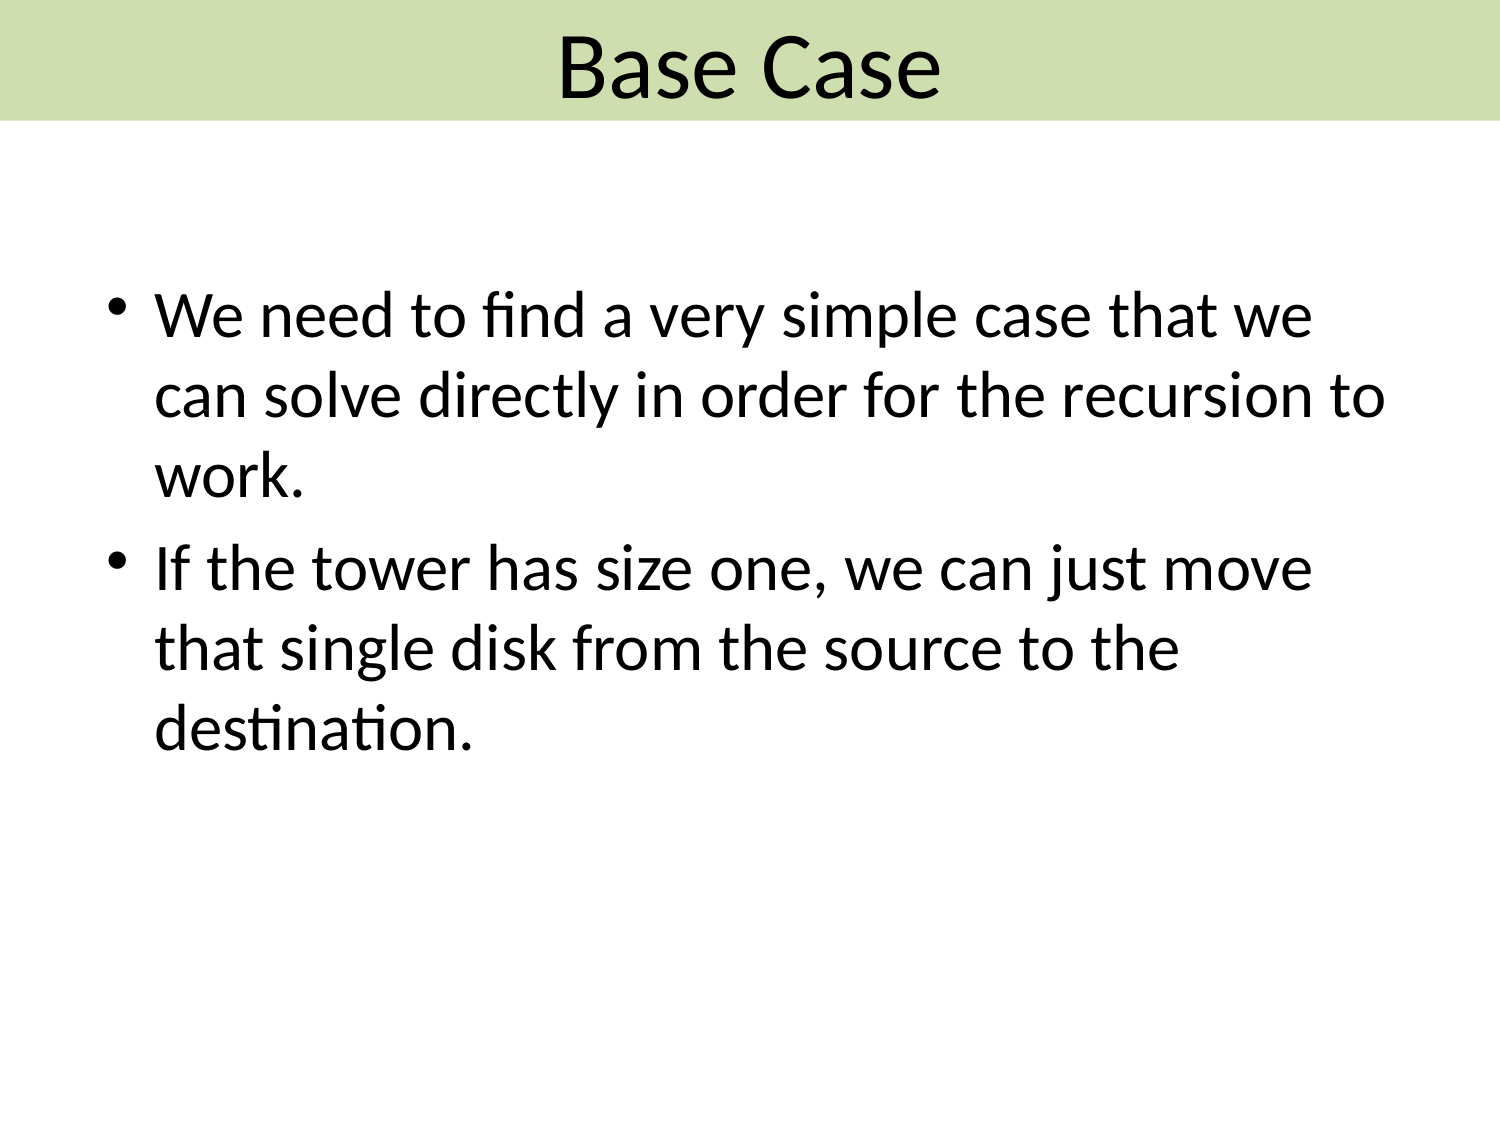

Base Case
We need to find a very simple case that we can solve directly in order for the recursion to work.
If the tower has size one, we can just move that single disk from the source to the destination.